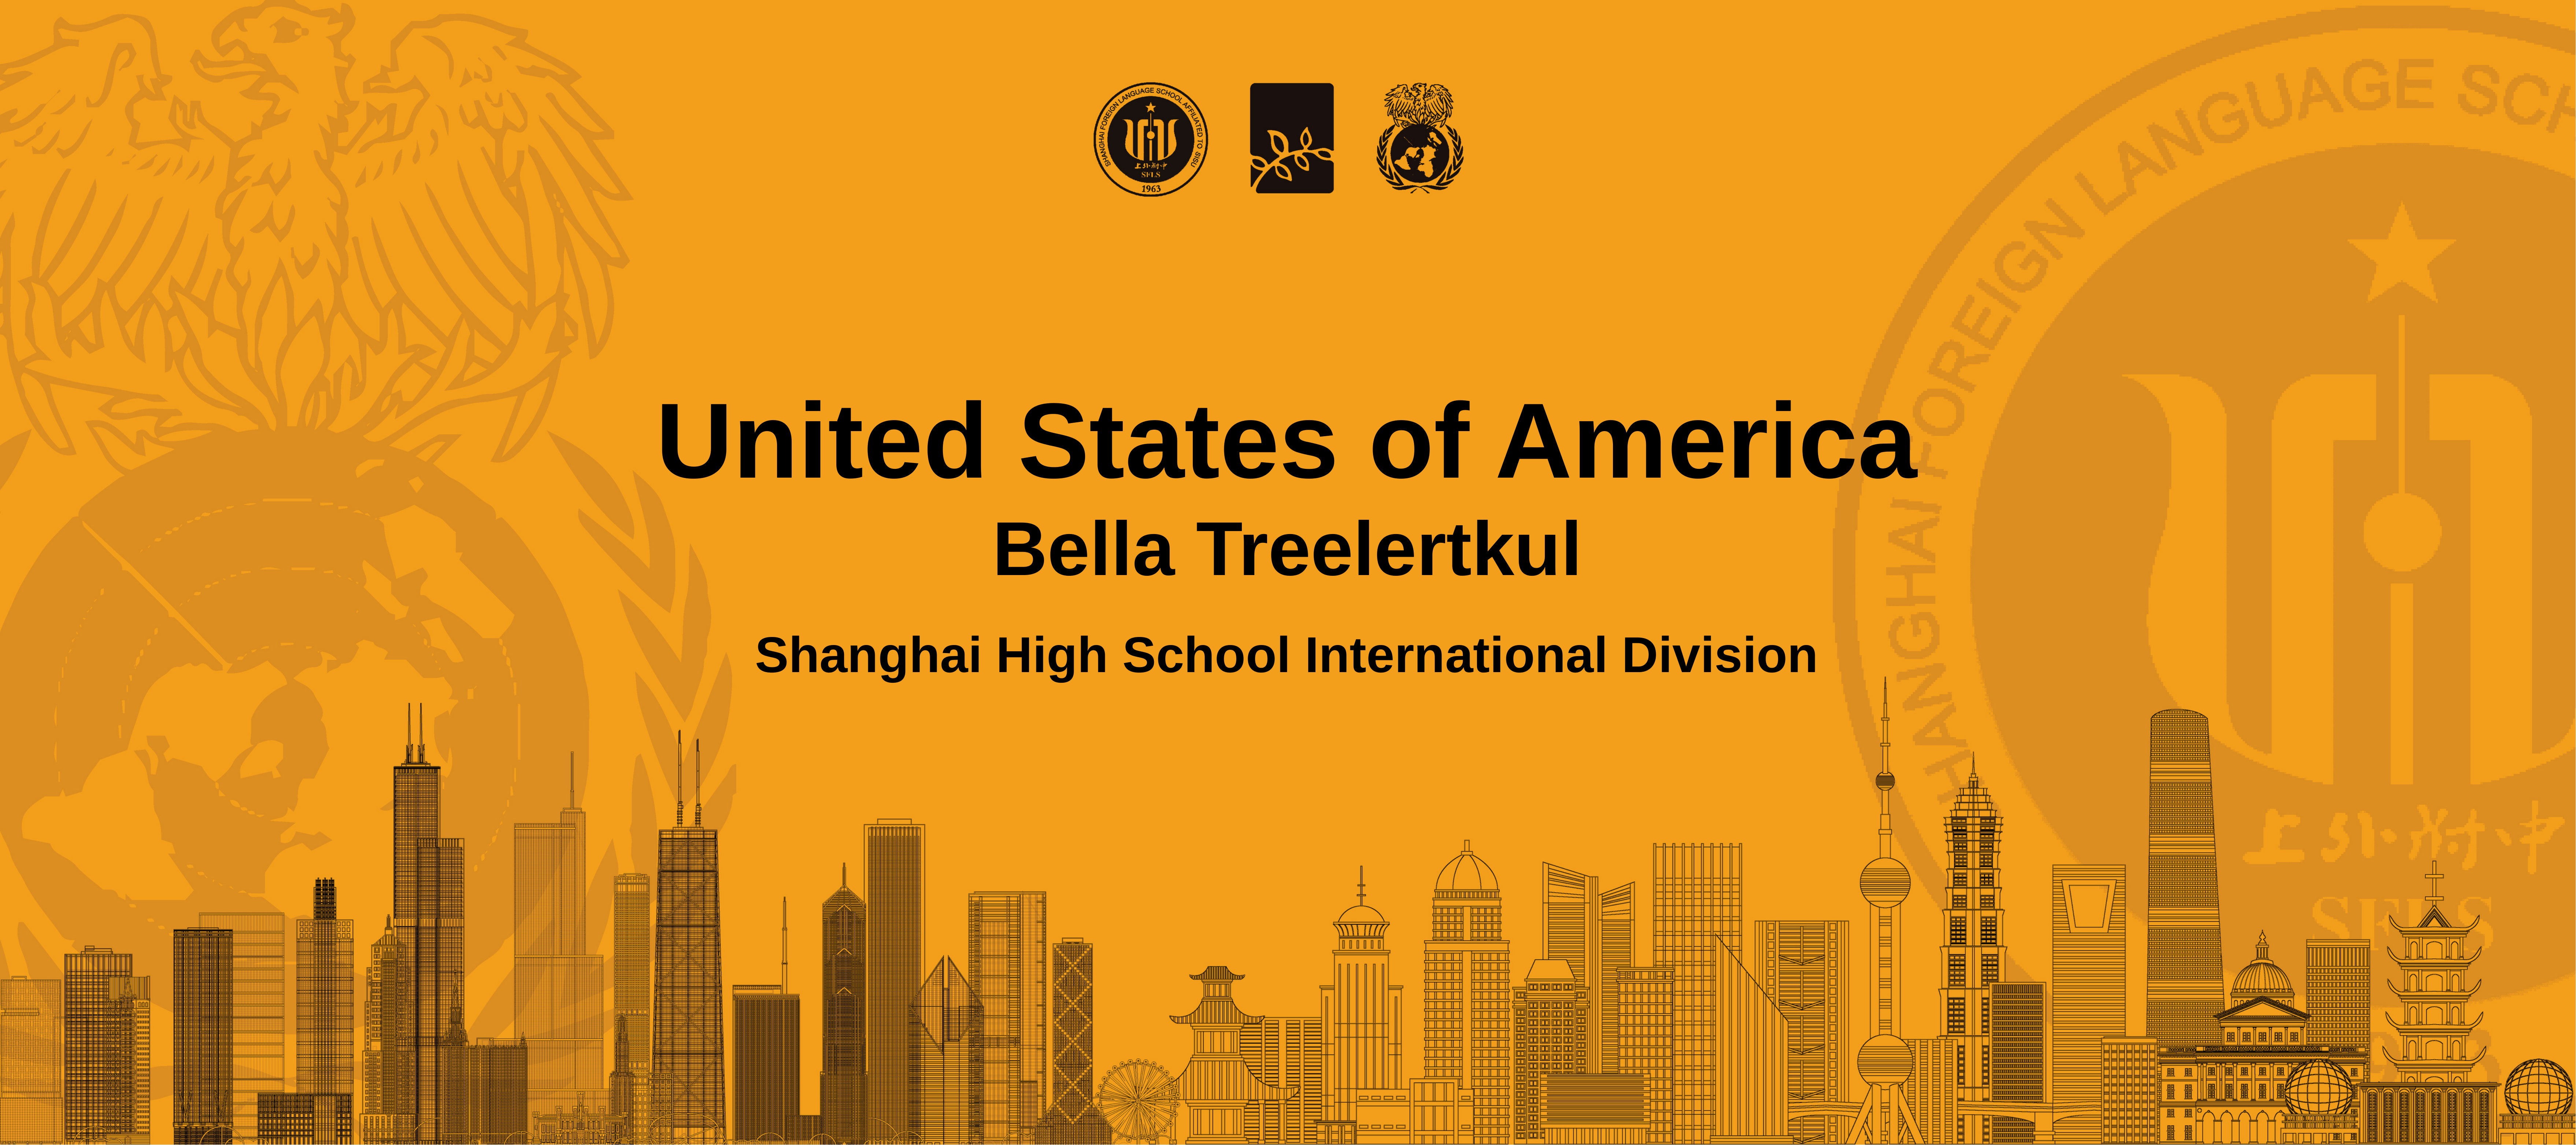

United States of America
Bella Treelertkul
Shanghai High School International Division